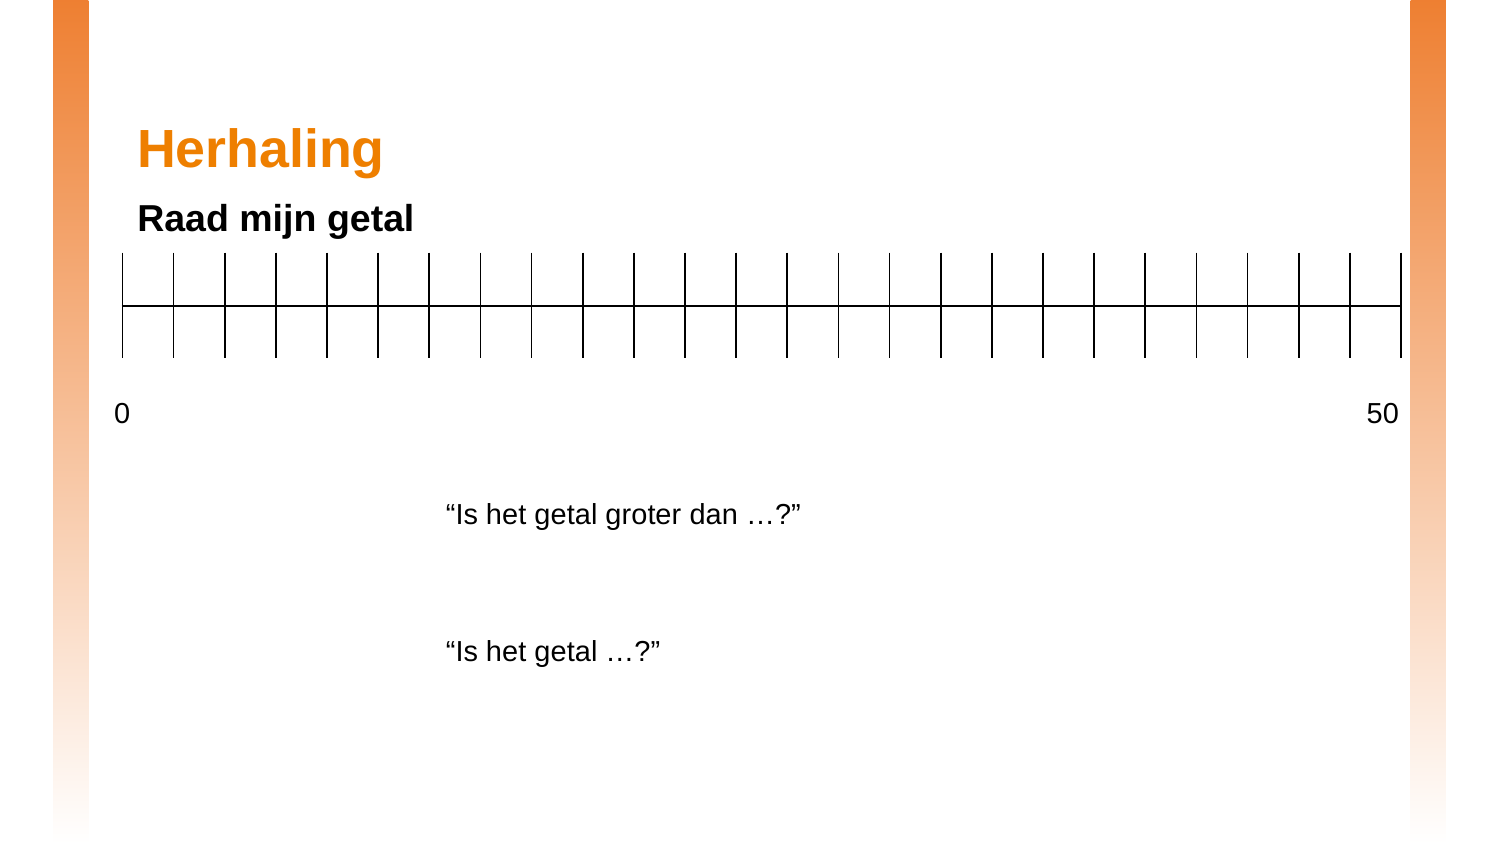

# Herhaling
Raad mijn getal
|  |  |  |  |  |  |  |  |  |  |  |  |  |  |  |  |  |  |  |  |  |  |  |  |  |
| --- | --- | --- | --- | --- | --- | --- | --- | --- | --- | --- | --- | --- | --- | --- | --- | --- | --- | --- | --- | --- | --- | --- | --- | --- |
|  |  |  |  |  |  |  |  |  |  |  |  |  |  |  |  |  |  |  |  |  |  |  |  |  |
0
50
“Is het getal groter dan …?”

“Is het getal …?”